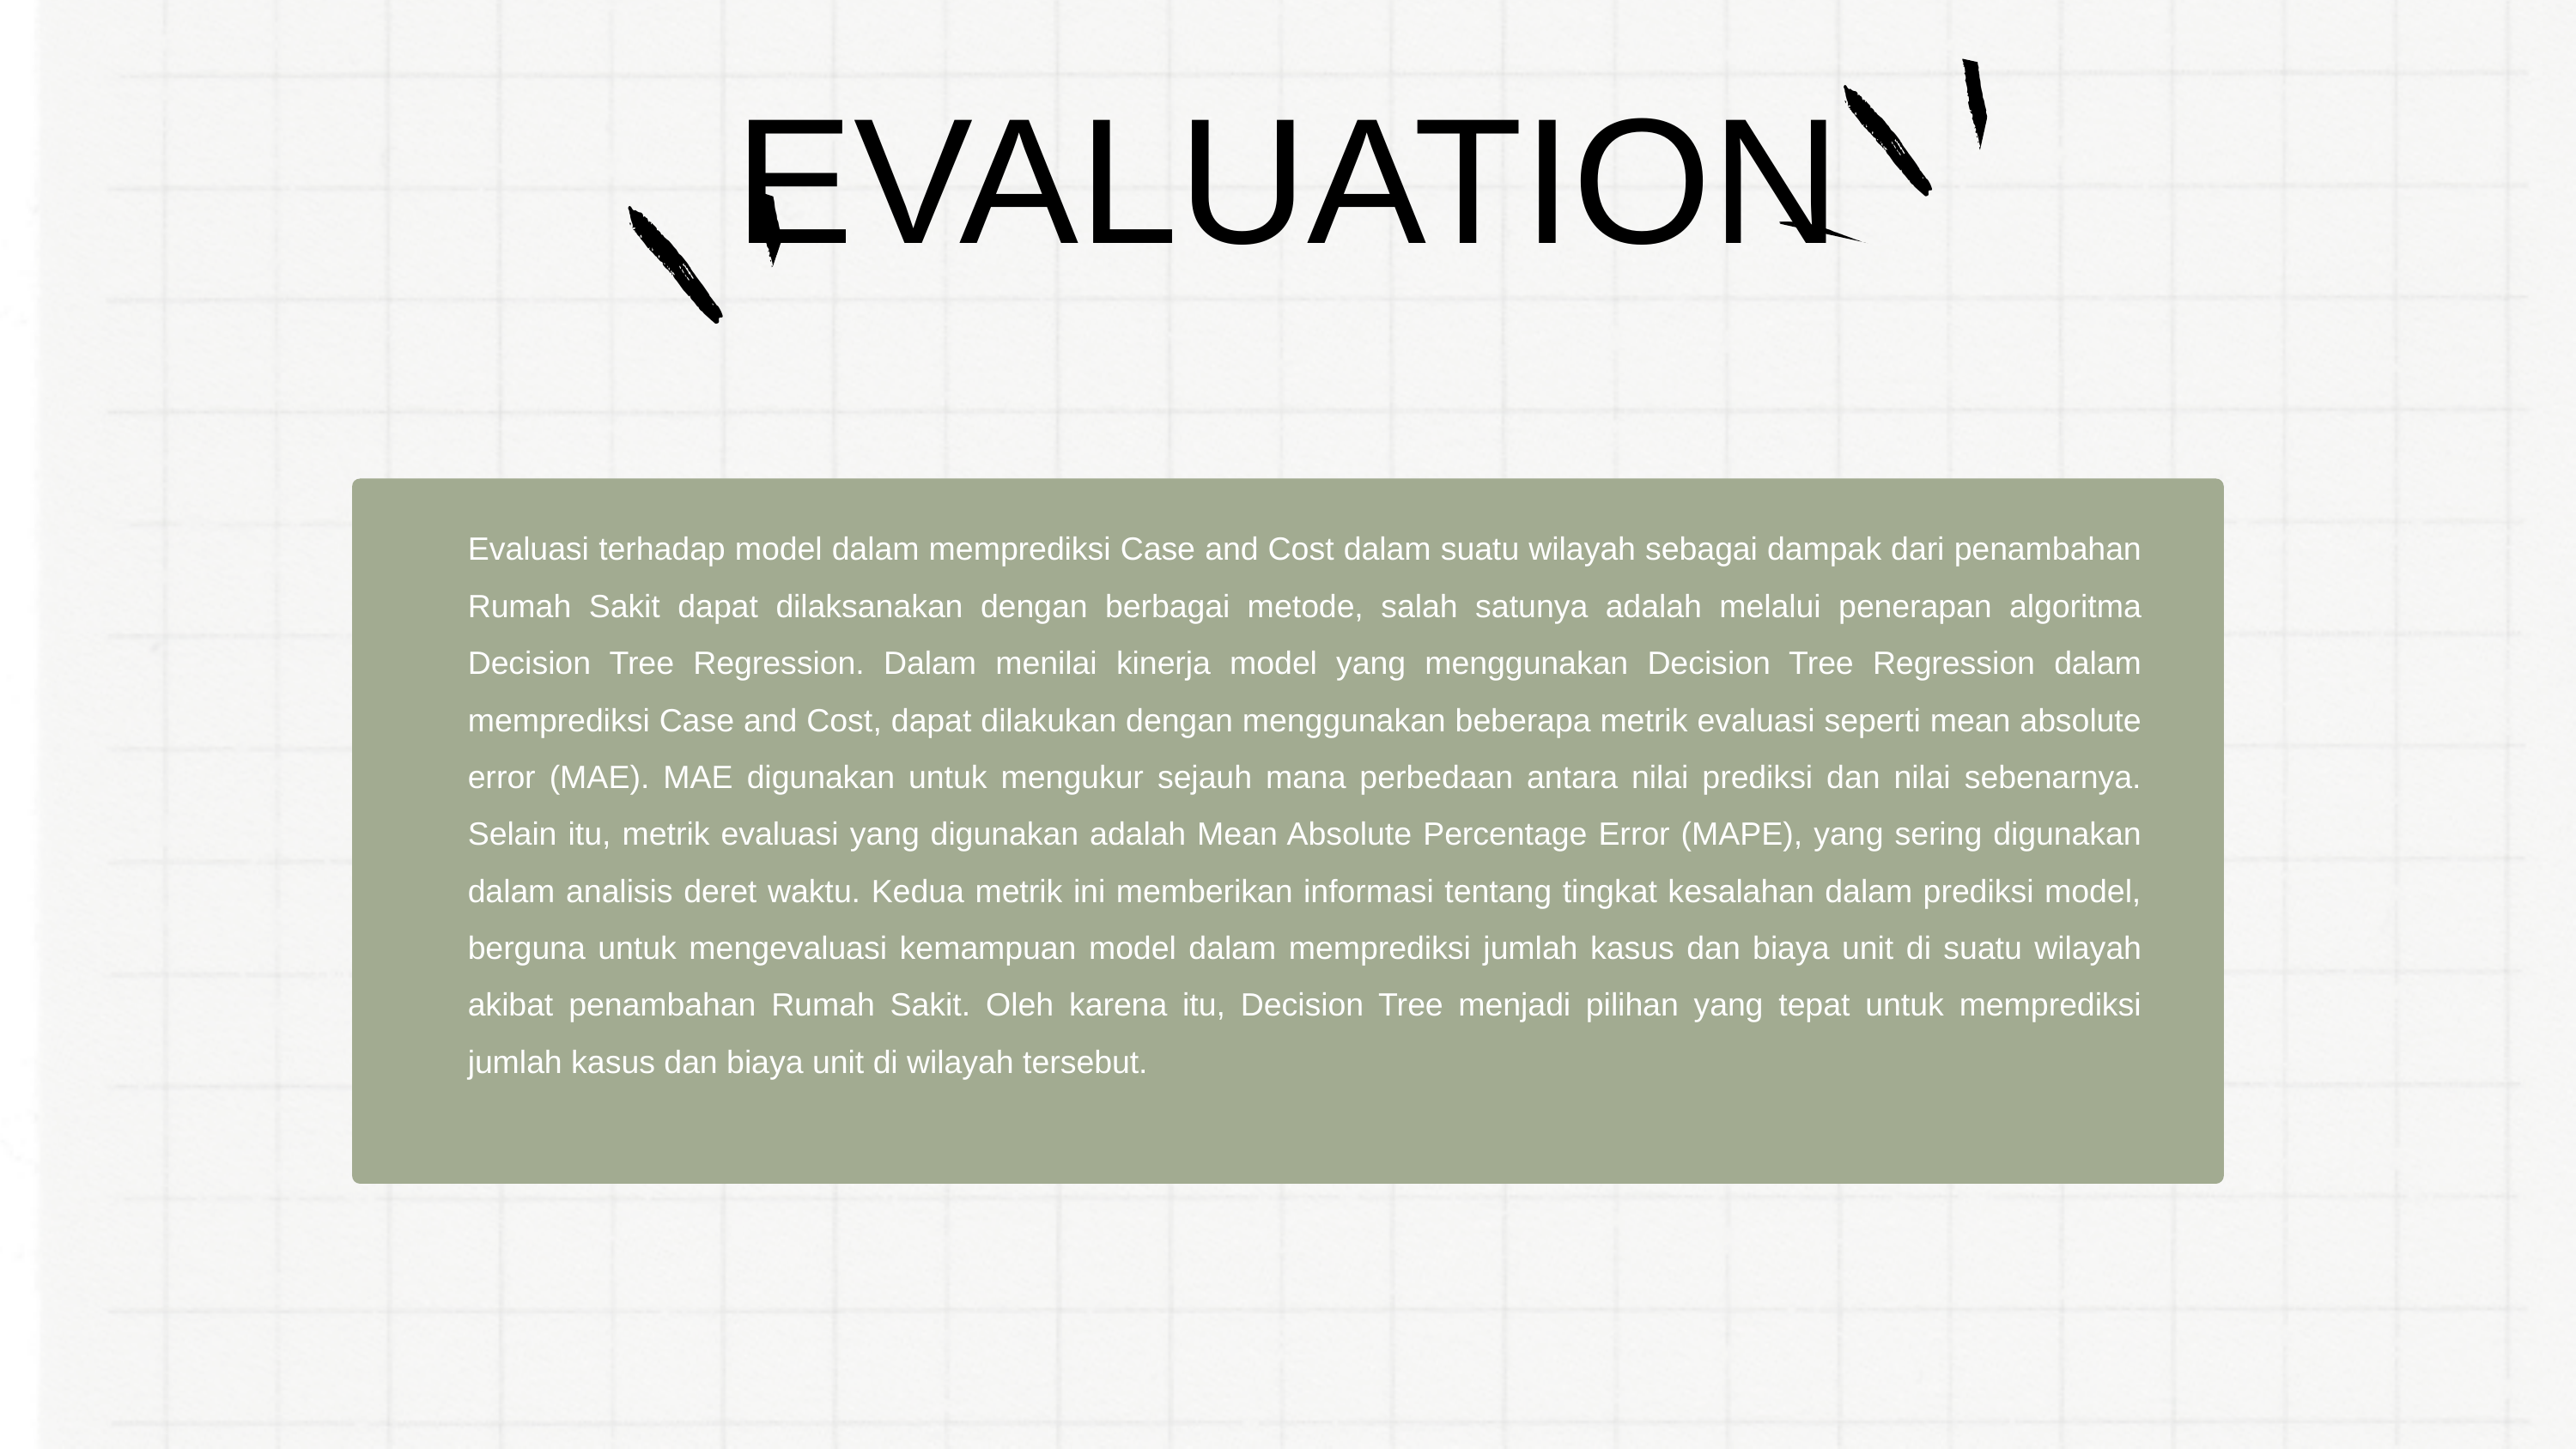

EVALUATION

Evaluasi terhadap model dalam memprediksi Case and Cost dalam suatu wilayah sebagai dampak dari penambahan Rumah Sakit dapat dilaksanakan dengan berbagai metode, salah satunya adalah melalui penerapan algoritma Decision Tree Regression. Dalam menilai kinerja model yang menggunakan Decision Tree Regression dalam memprediksi Case and Cost, dapat dilakukan dengan menggunakan beberapa metrik evaluasi seperti mean absolute error (MAE). MAE digunakan untuk mengukur sejauh mana perbedaan antara nilai prediksi dan nilai sebenarnya. Selain itu, metrik evaluasi yang digunakan adalah Mean Absolute Percentage Error (MAPE), yang sering digunakan dalam analisis deret waktu. Kedua metrik ini memberikan informasi tentang tingkat kesalahan dalam prediksi model, berguna untuk mengevaluasi kemampuan model dalam memprediksi jumlah kasus dan biaya unit di suatu wilayah akibat penambahan Rumah Sakit. Oleh karena itu, Decision Tree menjadi pilihan yang tepat untuk memprediksi jumlah kasus dan biaya unit di wilayah tersebut.